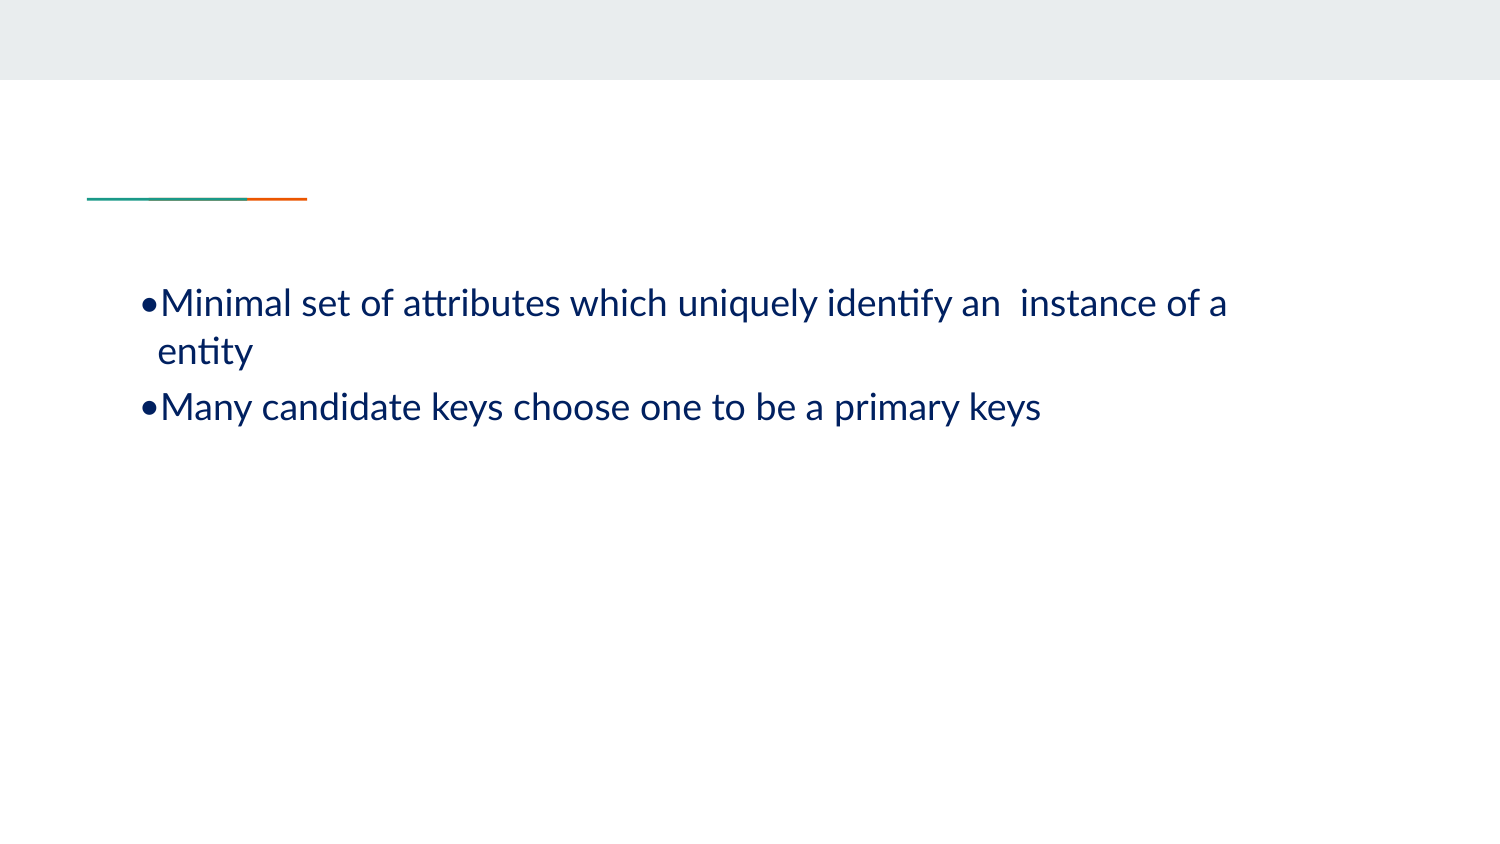

Minimal set of attributes which uniquely identify an  instance of a entity
Many candidate keys choose one to be a primary keys